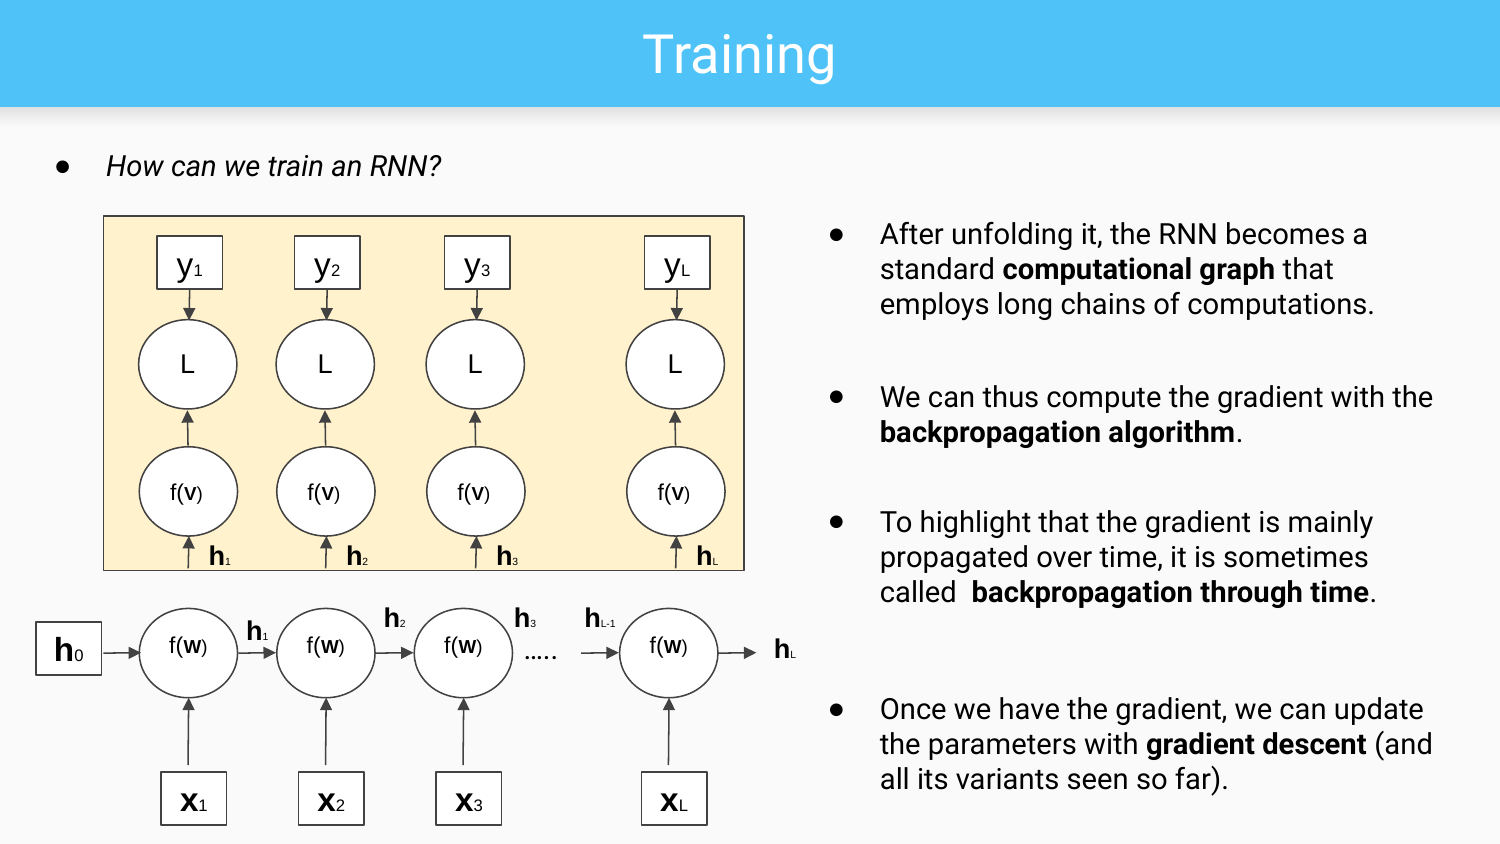

# Training
How can we train an RNN?
After unfolding it, the RNN becomes a standard computational graph that employs long chains of computations.

y1
y2
y3
yL

L
L
L
L
We can thus compute the gradient with the backpropagation algorithm.
f(V)
f(V)
f(V)
f(V)
To highlight that the gradient is mainly propagated over time, it is sometimes called  backpropagation through time.
h1
h2
h3
hL
h2
h3
hL-1
h1
f(W)
f(W)
f(W)
f(W)
…..
hL
h0
Once we have the gradient, we can update the parameters with gradient descent (and all its variants seen so far).
x1
x2
x3
xL